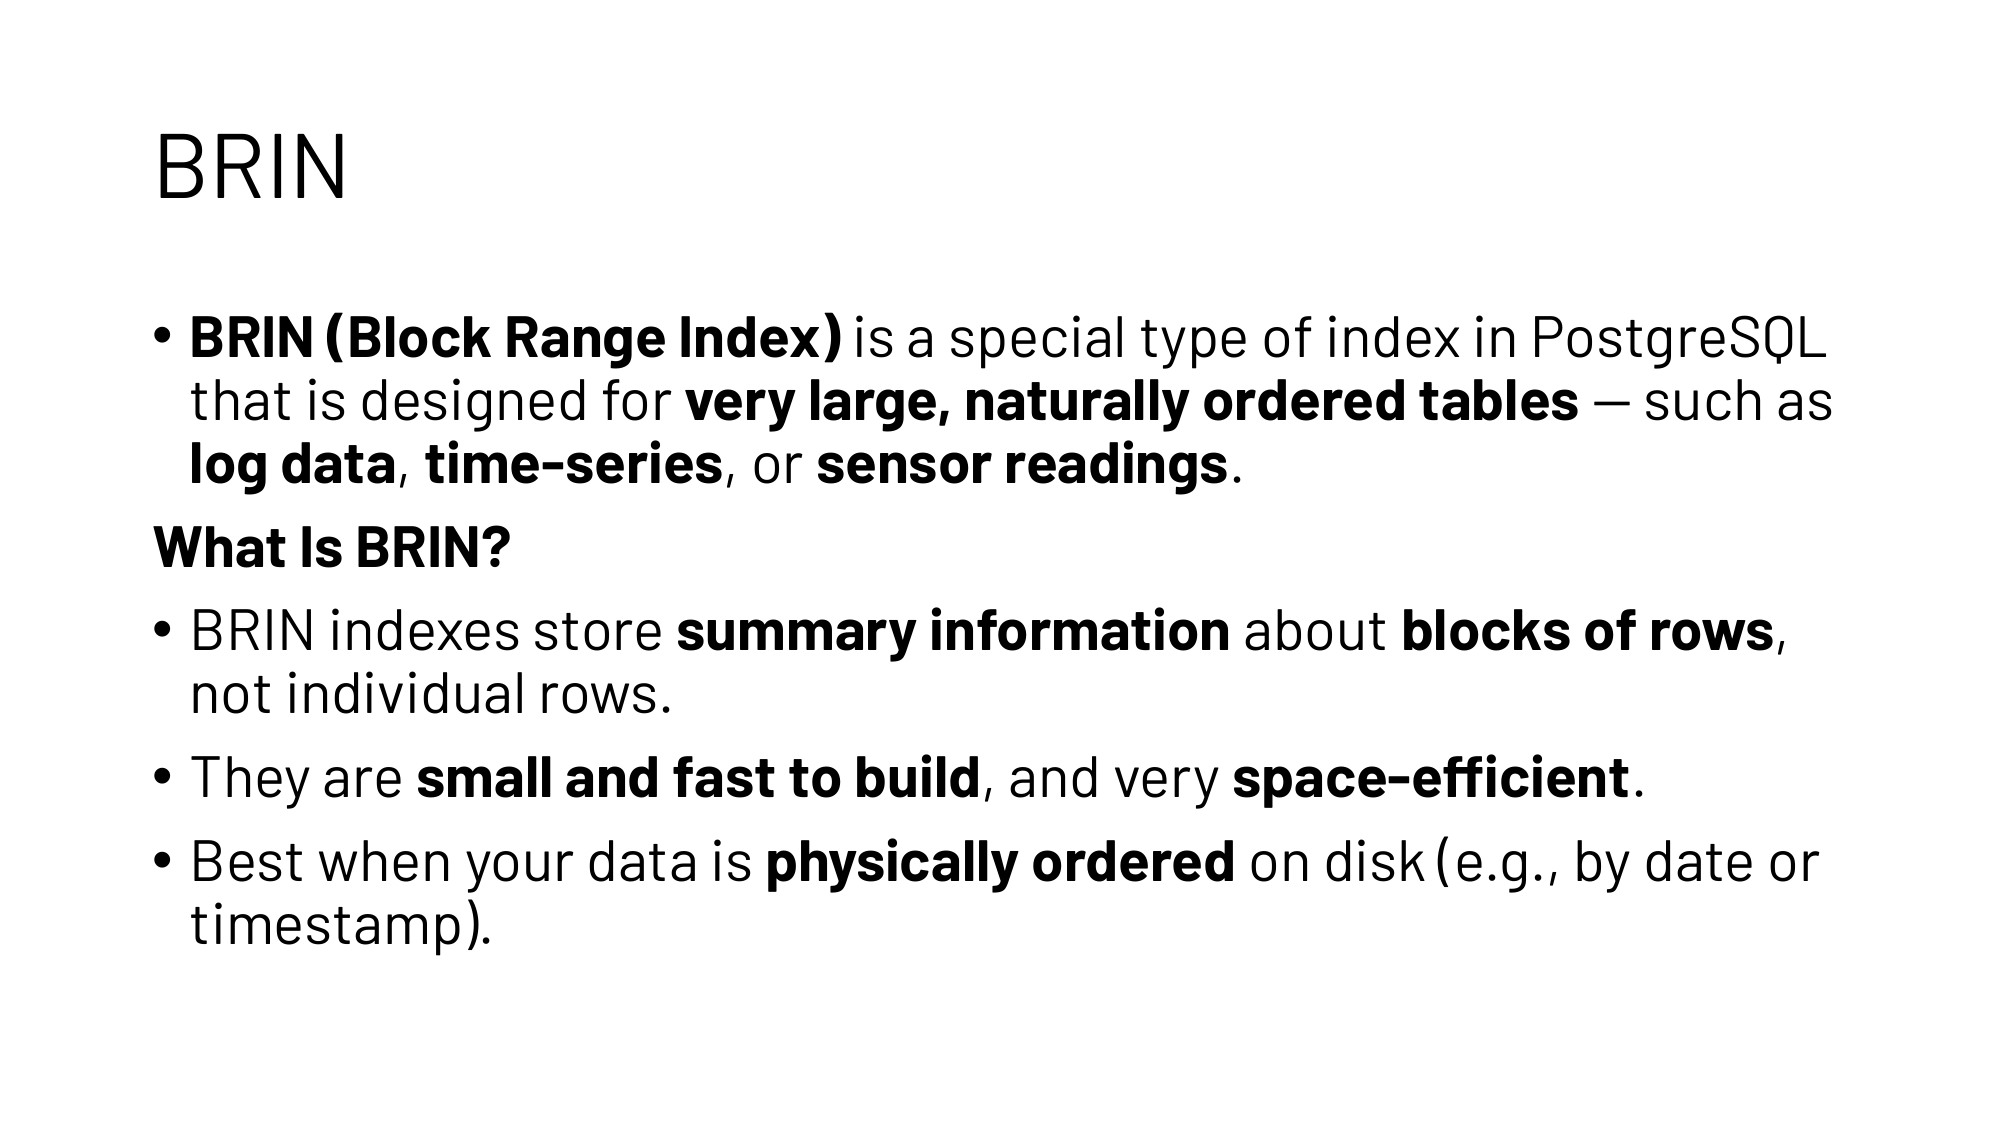

# BRIN
BRIN (Block Range Index) is a special type of index in PostgreSQL that is designed for very large, naturally ordered tables — such as log data, time-series, or sensor readings.
What Is BRIN?
BRIN indexes store summary information about blocks of rows, not individual rows.
They are small and fast to build, and very space-efficient.
Best when your data is physically ordered on disk (e.g., by date or timestamp).